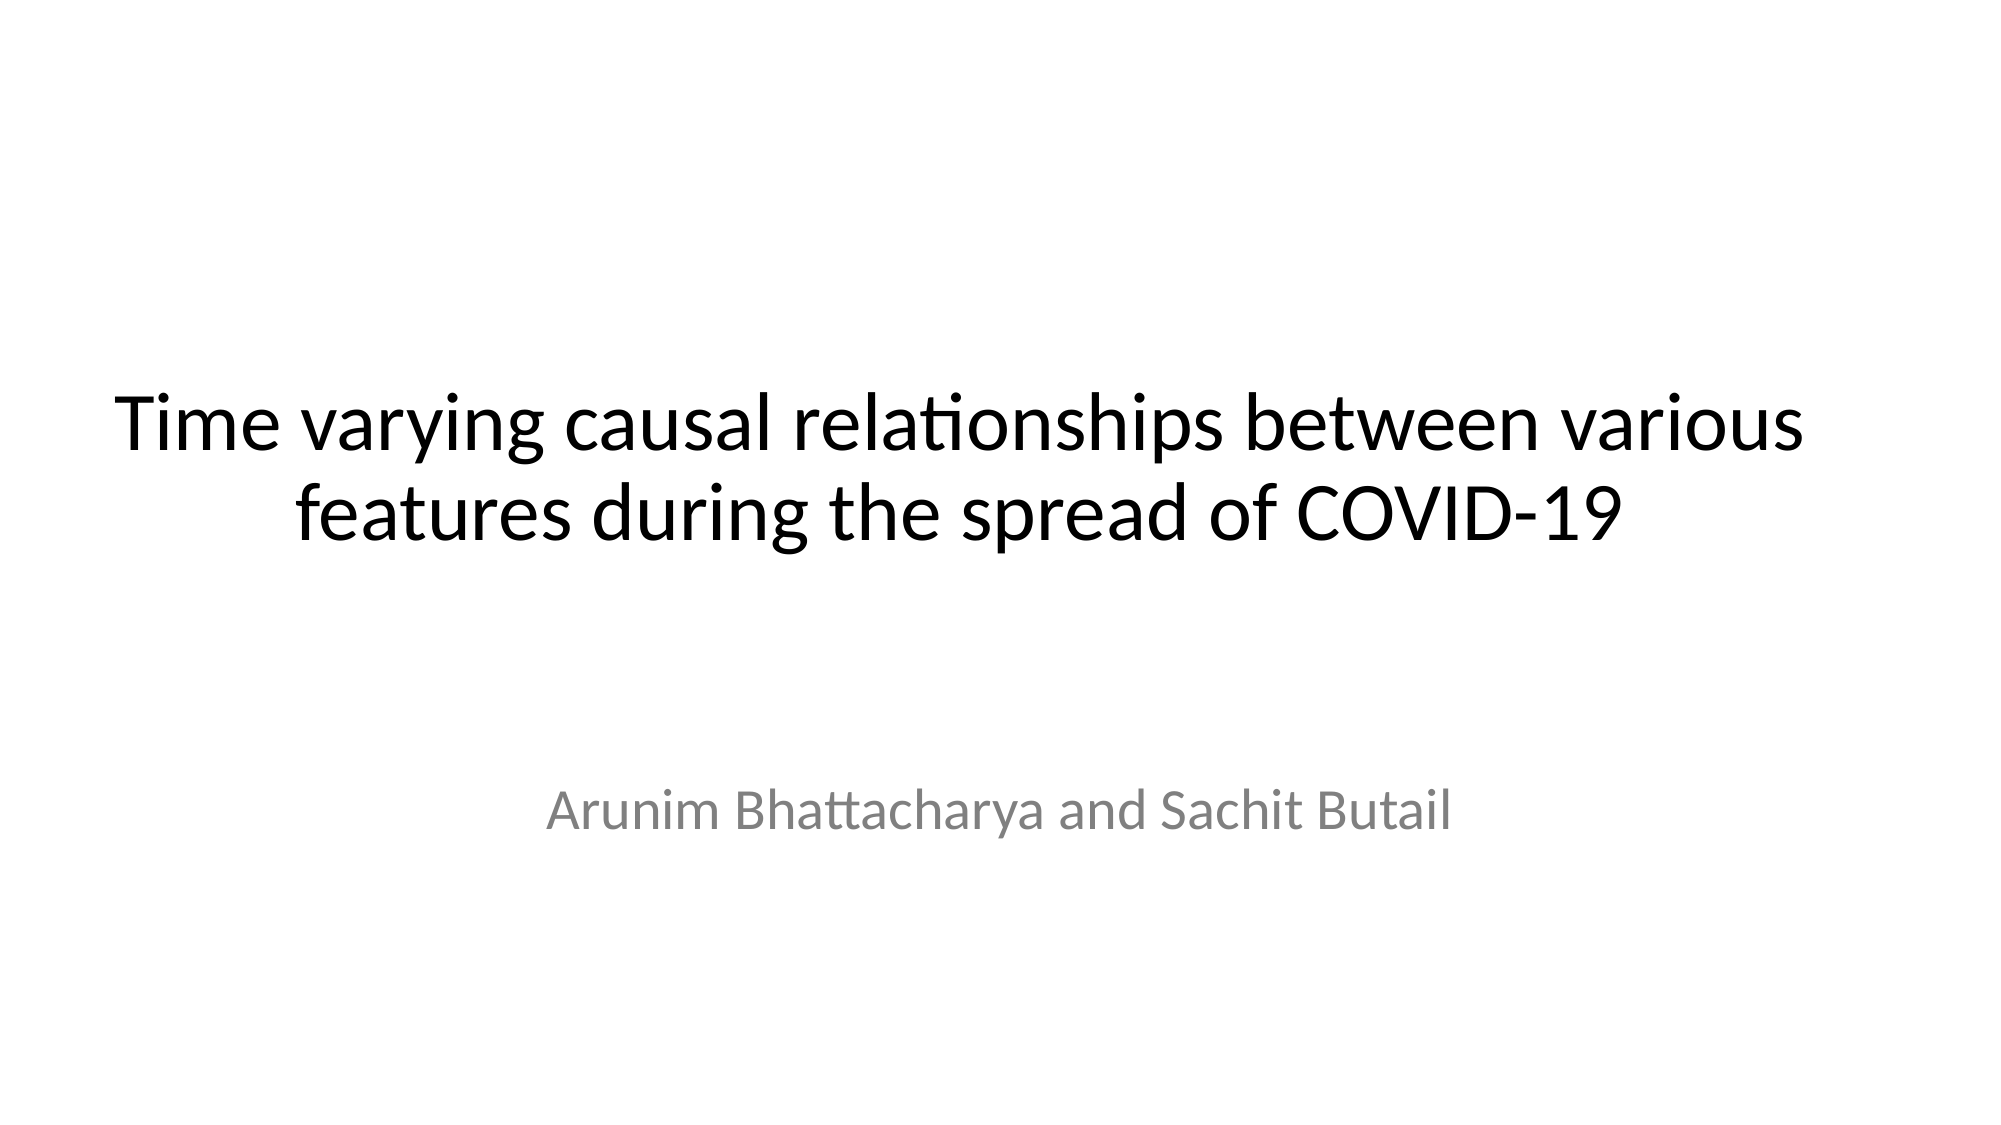

# Time varying causal relationships between various features during the spread of COVID-19
Arunim Bhattacharya and Sachit Butail